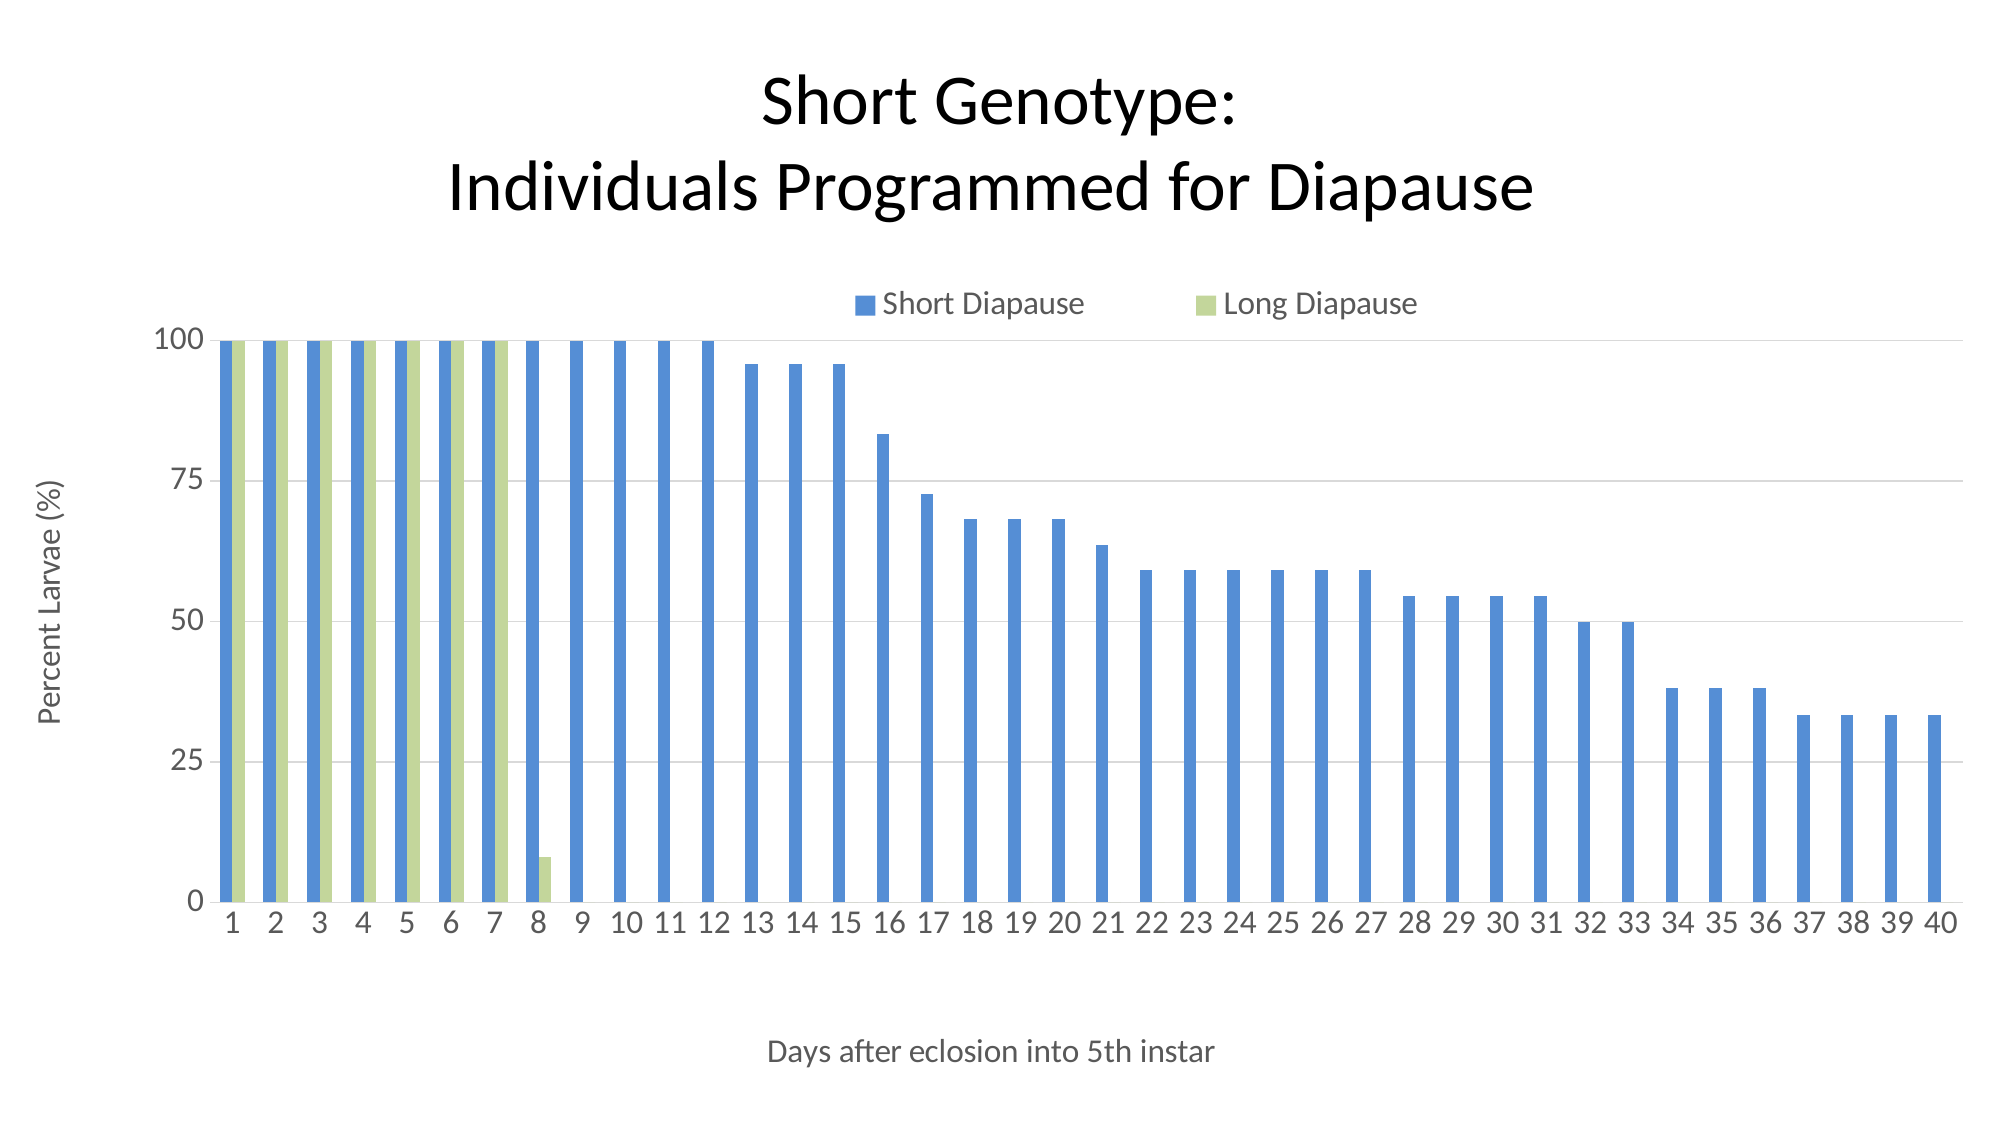

# Short Genotype: Individuals Programmed for Diapause

### Chart

| Category | Short Diapause | Long Diapause |
|---|---|---|
| 1 | 100.0 | 100.0 |
| 2 | 100.0 | 100.0 |
| 3 | 100.0 | 100.0 |
| 4 | 100.0 | 100.0 |
| 5 | 100.0 | 100.0 |
| 6 | 100.0 | 100.0 |
| 7 | 100.0 | 100.0 |
| 8 | 100.0 | 8.0 |
| 9 | 100.0 | 0.0 |
| 10 | 100.0 | 0.0 |
| 11 | 100.0 | 0.0 |
| 12 | 100.0 | 0.0 |
| 13 | 95.83333333333327 | 0.0 |
| 14 | 95.83333333333327 | 0.0 |
| 15 | 95.83333333333327 | 0.0 |
| 16 | 83.33333333333329 | 0.0 |
| 17 | 72.72727272727273 | 0.0 |
| 18 | 68.18181818181819 | 0.0 |
| 19 | 68.18181818181819 | 0.0 |
| 20 | 68.18181818181819 | 0.0 |
| 21 | 63.63636363636363 | 0.0 |
| 22 | 59.0909090909091 | 0.0 |
| 23 | 59.0909090909091 | 0.0 |
| 24 | 59.0909090909091 | 0.0 |
| 25 | 59.0909090909091 | 0.0 |
| 26 | 59.0909090909091 | 0.0 |
| 27 | 59.0909090909091 | 0.0 |
| 28 | 54.54545454545455 | 0.0 |
| 29 | 54.54545454545455 | 0.0 |
| 30 | 54.54545454545455 | 0.0 |
| 31 | 54.54545454545455 | 0.0 |
| 32 | 50.0 | 0.0 |
| 33 | 50.0 | 0.0 |
| 34 | 38.0952380952381 | 0.0 |
| 35 | 38.0952380952381 | 0.0 |
| 36 | 38.0952380952381 | 0.0 |
| 37 | 33.33333333333334 | 0.0 |
| 38 | 33.33333333333334 | 0.0 |
| 39 | 33.33333333333334 | 0.0 |
| 40 | 33.33333333333334 | 0.0 |